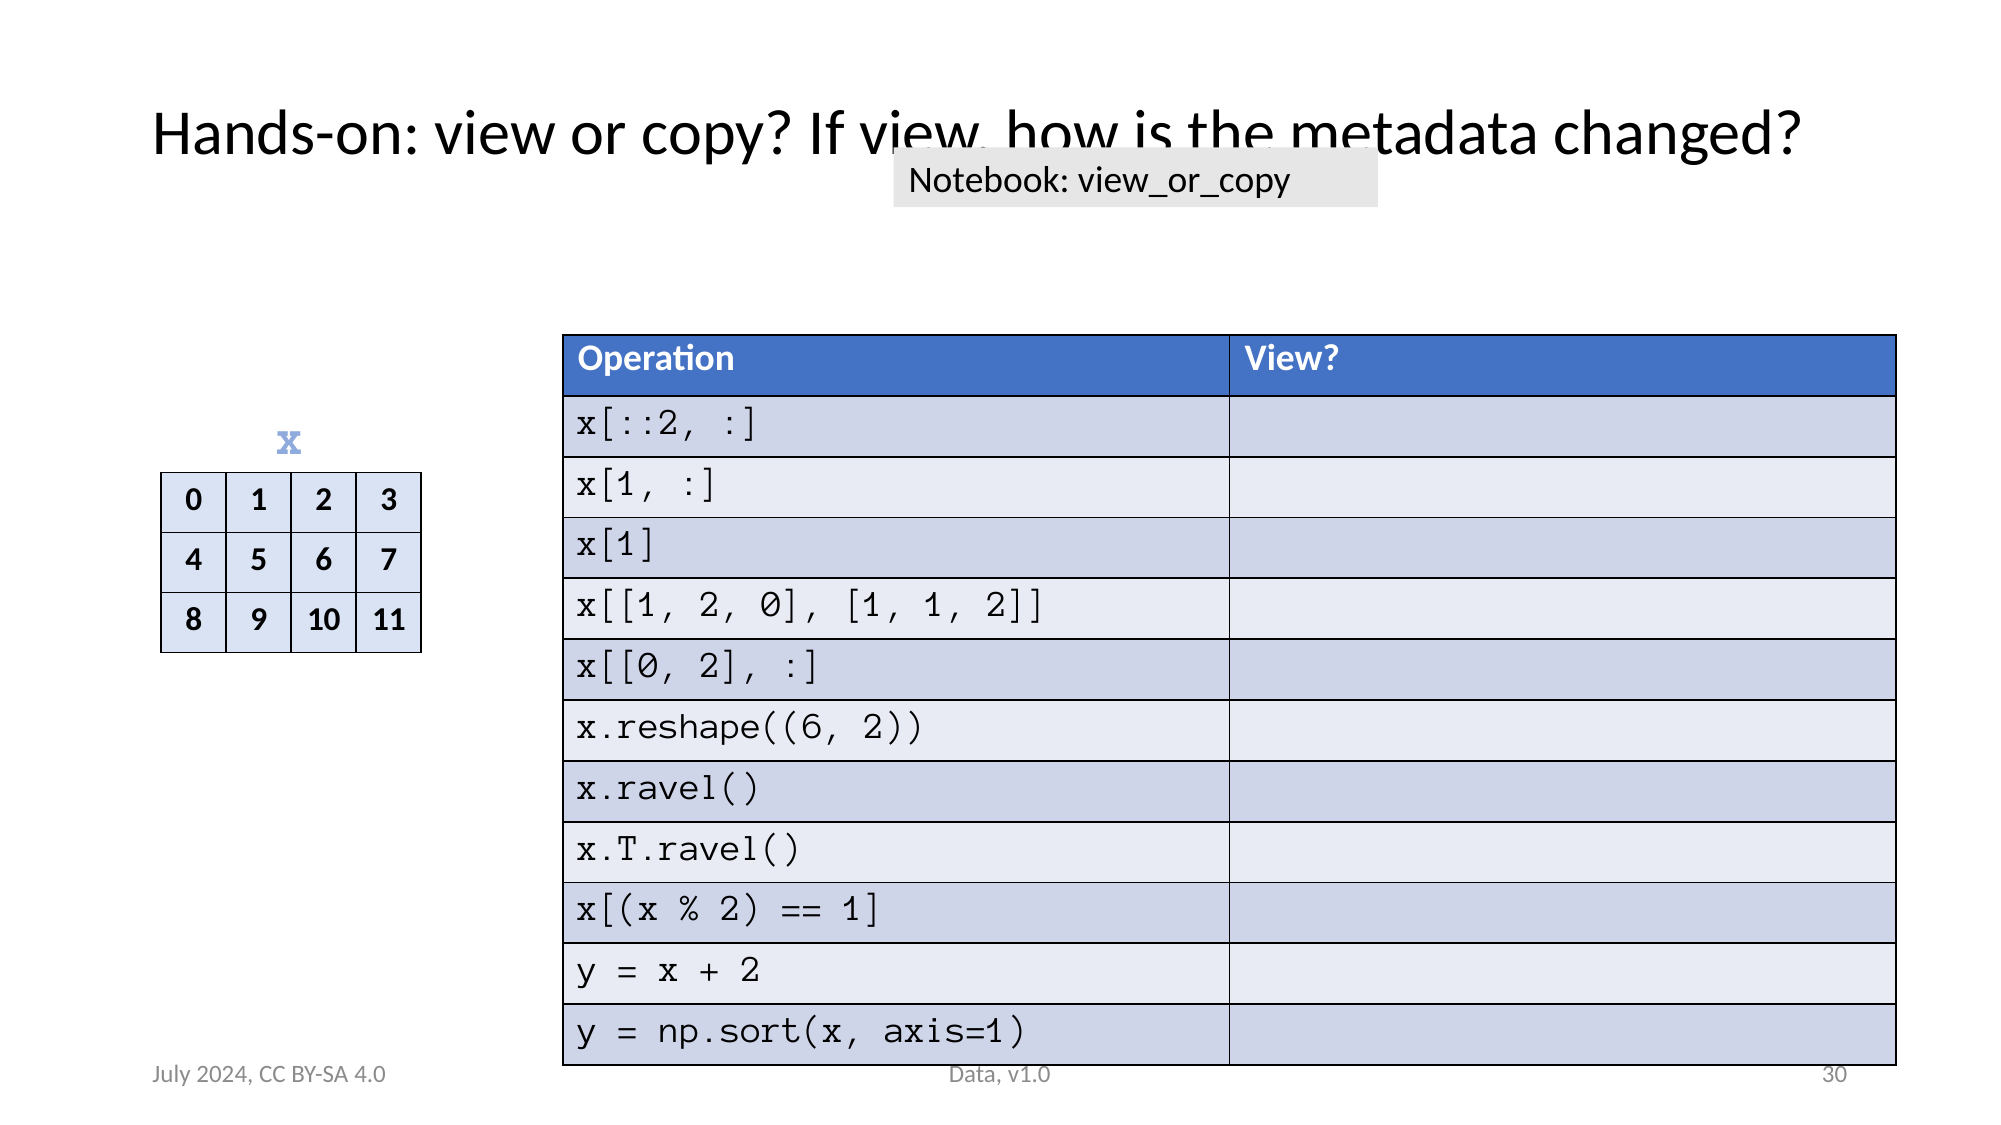

# Hands-on: view or copy? If view, how is the metadata changed?
Notebook: view_or_copy
| Operation | View? |
| --- | --- |
| x[::2, :] |  |
| x[1, :] |  |
| x[1] |  |
| x[[1, 2, 0], [1, 1, 2]] |  |
| x[[0, 2], :] |  |
| x.reshape((6, 2)) |  |
| x.ravel() |  |
| x.T.ravel() |  |
| x[(x % 2) == 1] |  |
| y = x + 2 |  |
| y = np.sort(x, axis=1) |  |
x
| 0 | 1 | 2 | 3 |
| --- | --- | --- | --- |
| 4 | 5 | 6 | 7 |
| 8 | 9 | 10 | 11 |
July 2024, CC BY-SA 4.0
Data, v1.0
30